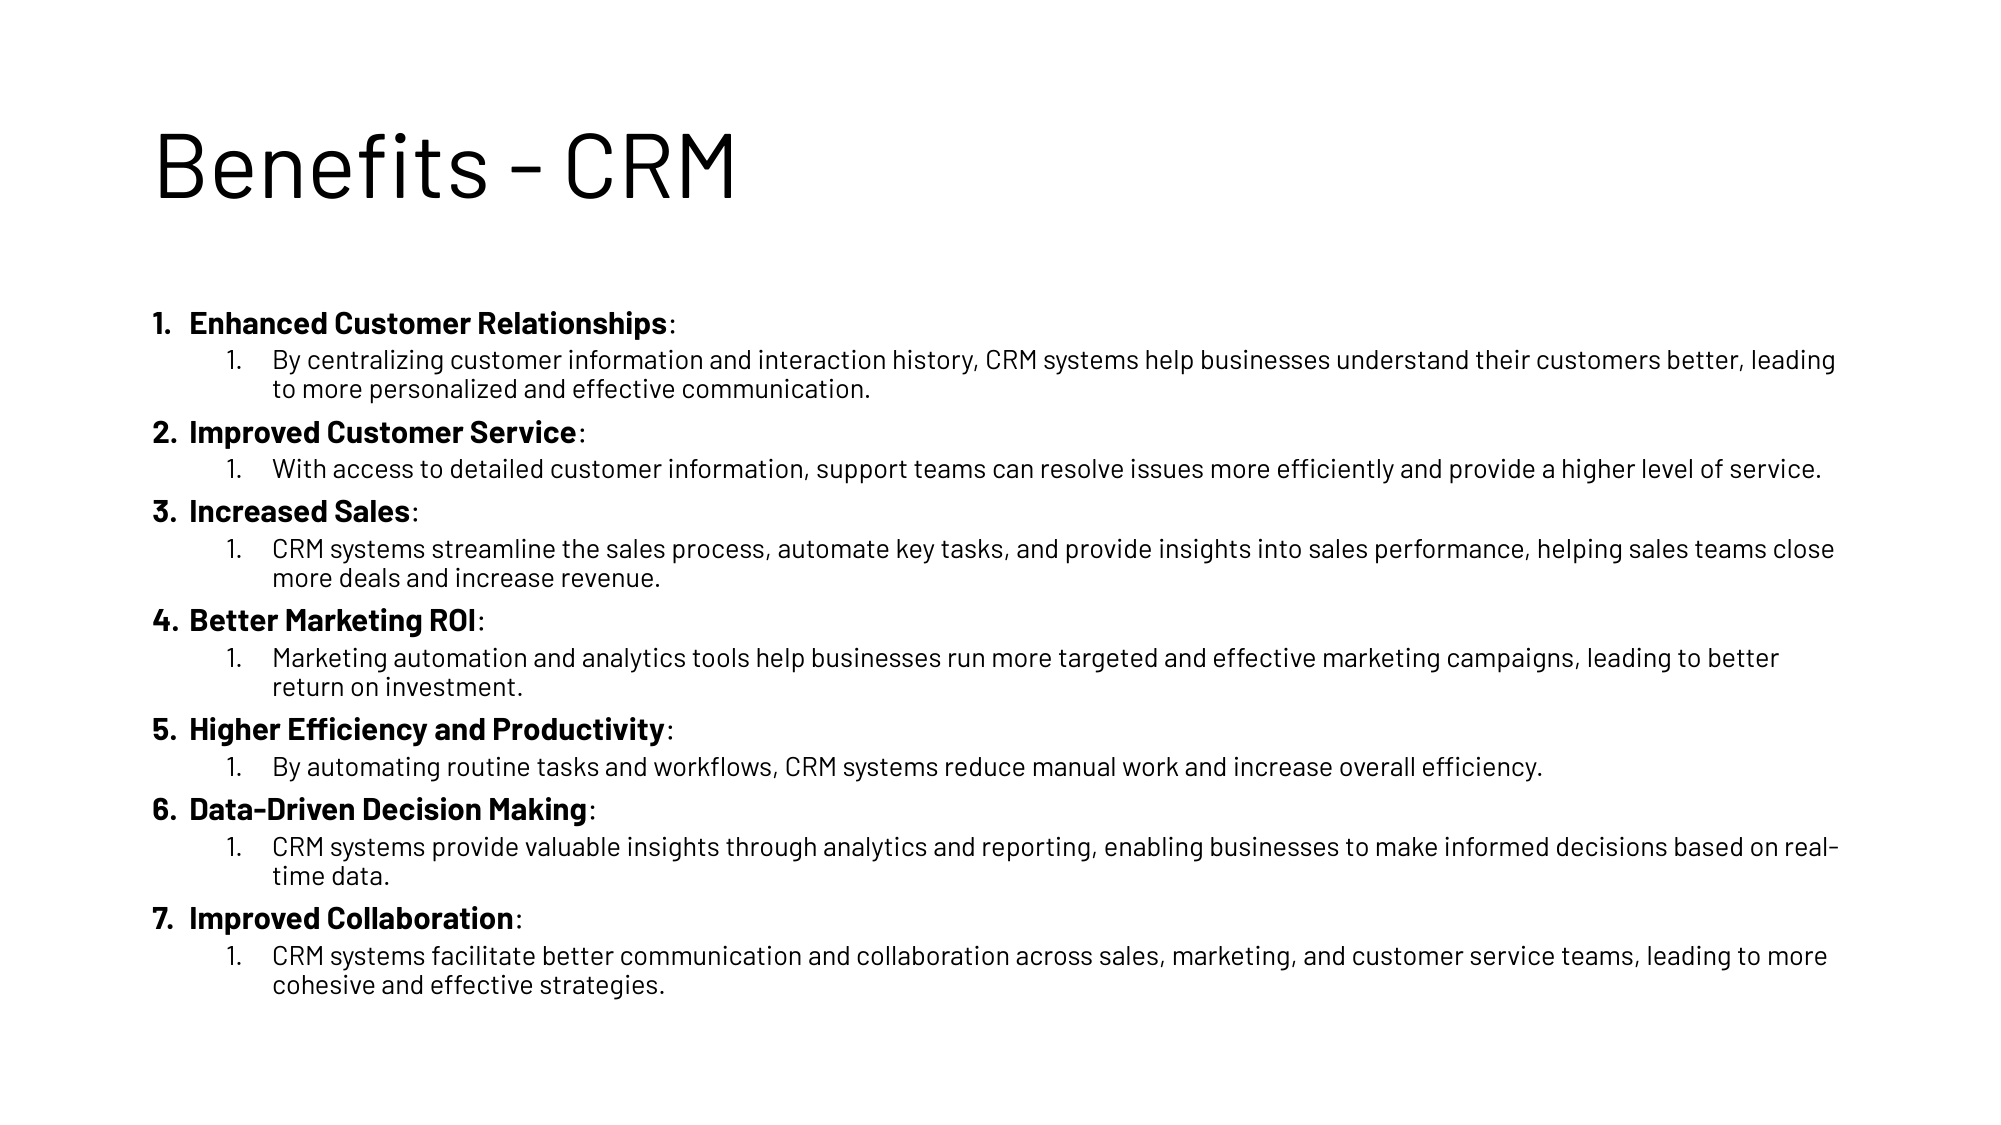

# Benefits - CRM
Enhanced Customer Relationships:
By centralizing customer information and interaction history, CRM systems help businesses understand their customers better, leading to more personalized and effective communication.
Improved Customer Service:
With access to detailed customer information, support teams can resolve issues more efficiently and provide a higher level of service.
Increased Sales:
CRM systems streamline the sales process, automate key tasks, and provide insights into sales performance, helping sales teams close more deals and increase revenue.
Better Marketing ROI:
Marketing automation and analytics tools help businesses run more targeted and effective marketing campaigns, leading to better return on investment.
Higher Efficiency and Productivity:
By automating routine tasks and workflows, CRM systems reduce manual work and increase overall efficiency.
Data-Driven Decision Making:
CRM systems provide valuable insights through analytics and reporting, enabling businesses to make informed decisions based on real-time data.
Improved Collaboration:
CRM systems facilitate better communication and collaboration across sales, marketing, and customer service teams, leading to more cohesive and effective strategies.